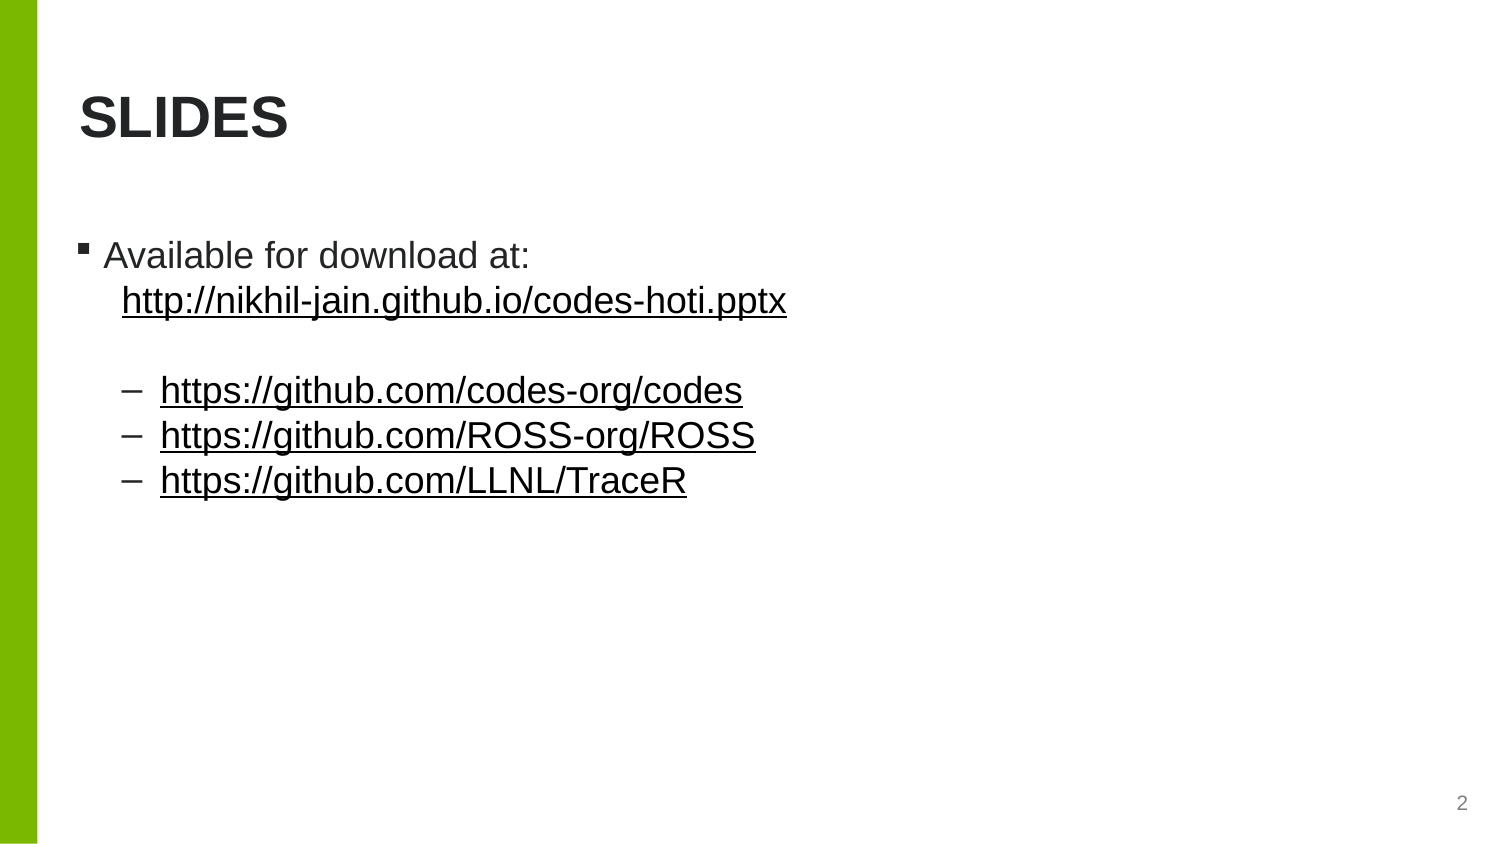

# slides
Available for download at:
http://nikhil-jain.github.io/codes-hoti.pptx

https://github.com/codes-org/codes
https://github.com/ROSS-org/ROSS
https://github.com/LLNL/TraceR

2